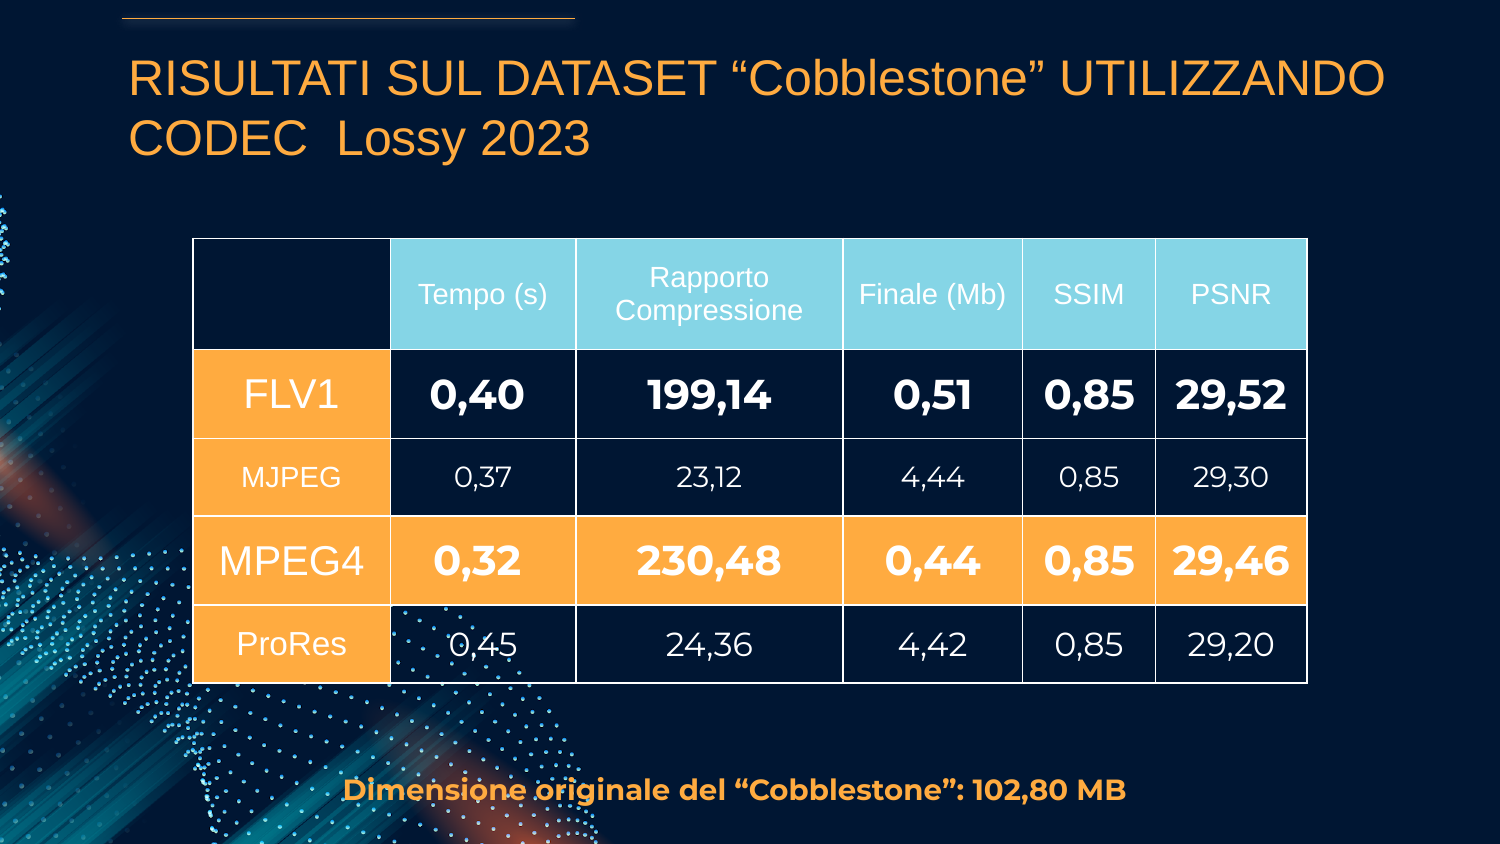

# RISULTATI SUL DATASET “Cobblestone” UTILIZZANDO CODEC  Lossy 2023
|  | Tempo (s) | Rapporto Compressione | Finale (Mb) | SSIM | PSNR |
| --- | --- | --- | --- | --- | --- |
| FLV1 | 0,40 | 199,14 | 0,51 | 0,85 | 29,52 |
| MJPEG | 0,37 | 23,12 | 4,44 | 0,85 | 29,30 |
| MPEG4 | 0,32 | 230,48 | 0,44 | 0,85 | 29,46 |
| ProRes | 0,45 | 24,36 | 4,42 | 0,85 | 29,20 |
Dimensione originale del “Cobblestone”: 102,80 MB